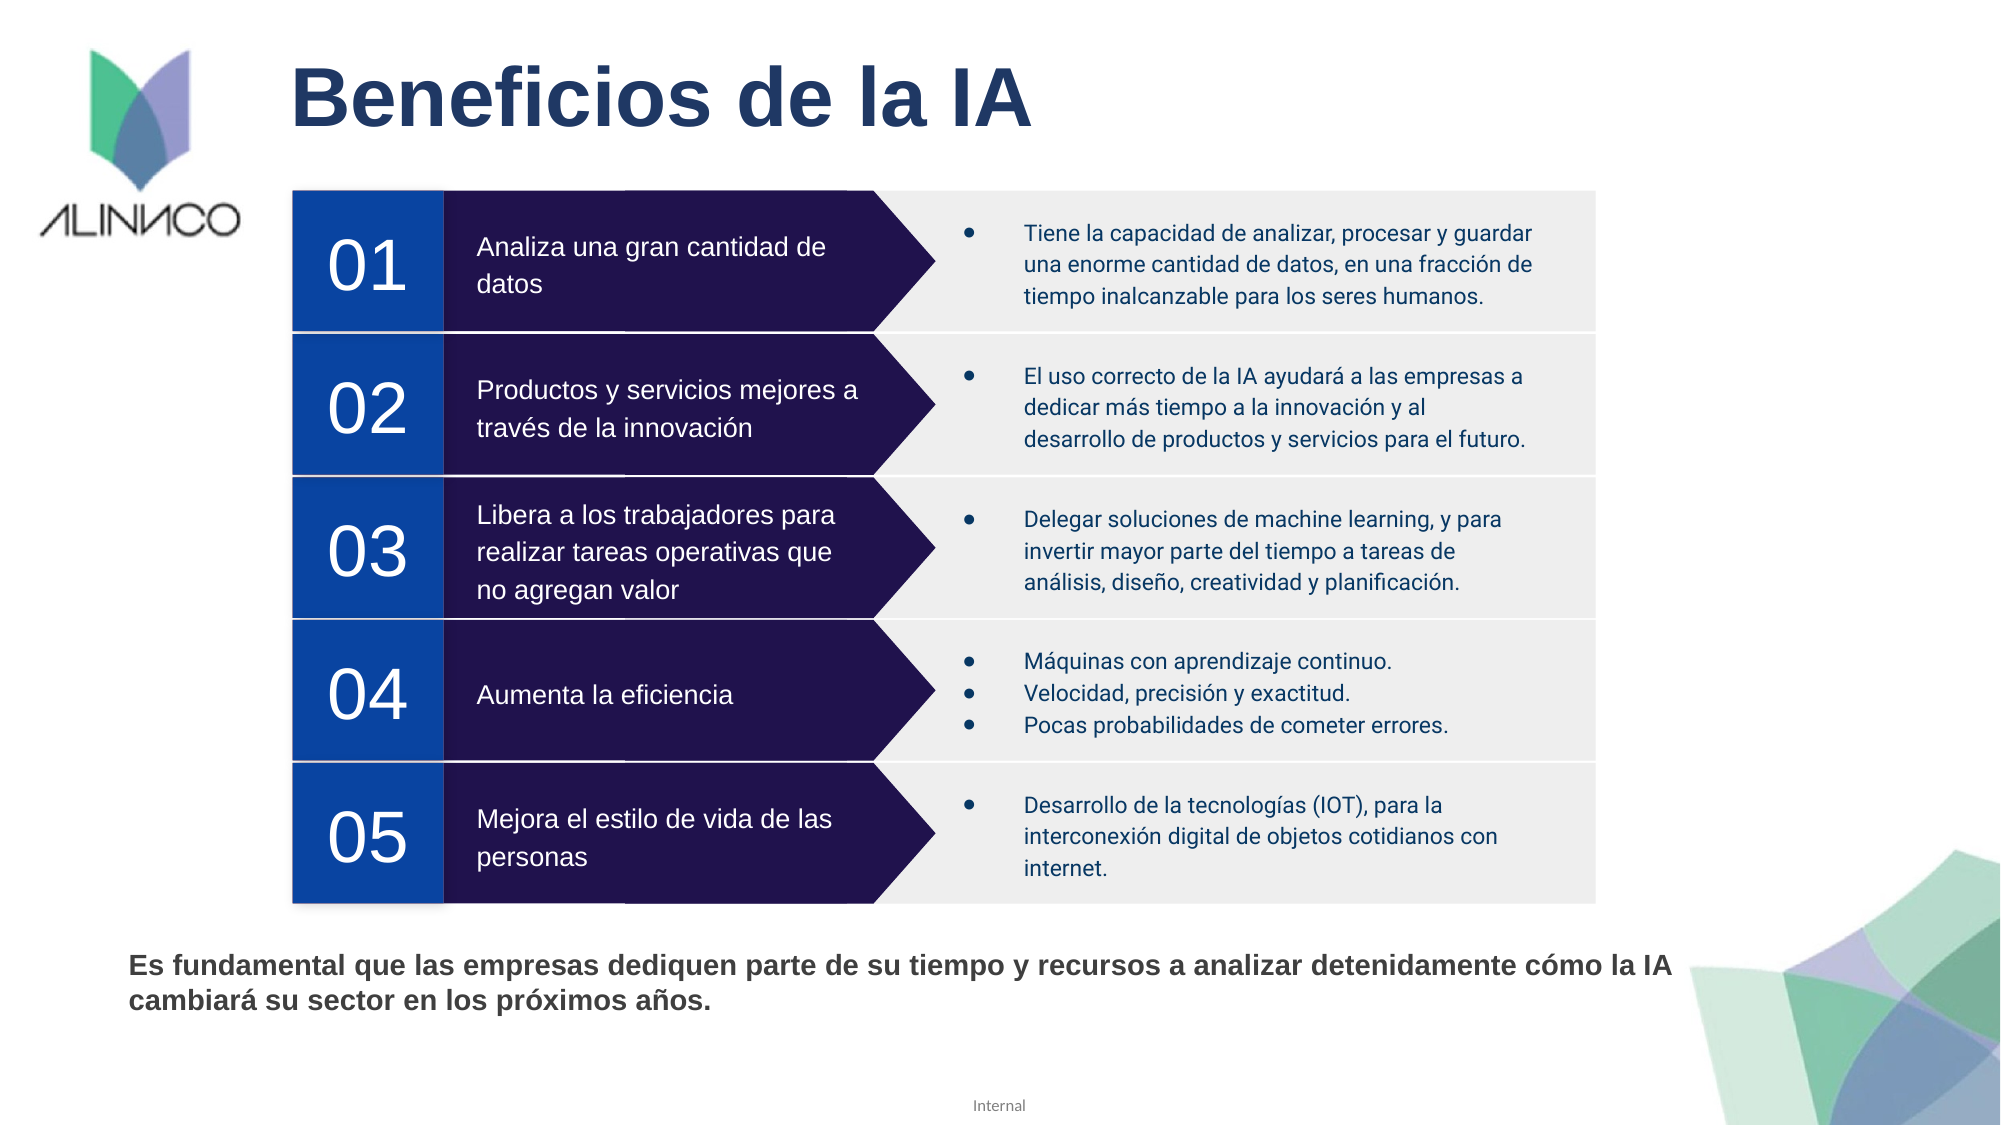

# Beneficios de la IA

01

Tiene la capacidad de analizar, procesar y guardar una enorme cantidad de datos, en una fracción de tiempo inalcanzable para los seres humanos.
Analiza una gran cantidad de datos

02

El uso correcto de la IA ayudará a las empresas a dedicar más tiempo a la innovación y al desarrollo de productos y servicios para el futuro.
Productos y servicios mejores a través de la innovación

03

Delegar soluciones de machine learning, y para invertir mayor parte del tiempo a tareas de análisis, diseño, creatividad y planificación.
Libera a los trabajadores para realizar tareas operativas que no agregan valor

04

Máquinas con aprendizaje continuo.
Velocidad, precisión y exactitud.
Pocas probabilidades de cometer errores.
Aumenta la eficiencia

05

Desarrollo de la tecnologías (IOT), para la interconexión digital de objetos cotidianos con internet.
Mejora el estilo de vida de las personas
Es fundamental que las empresas dediquen parte de su tiempo y recursos a analizar detenidamente cómo la IA cambiará su sector en los próximos años.